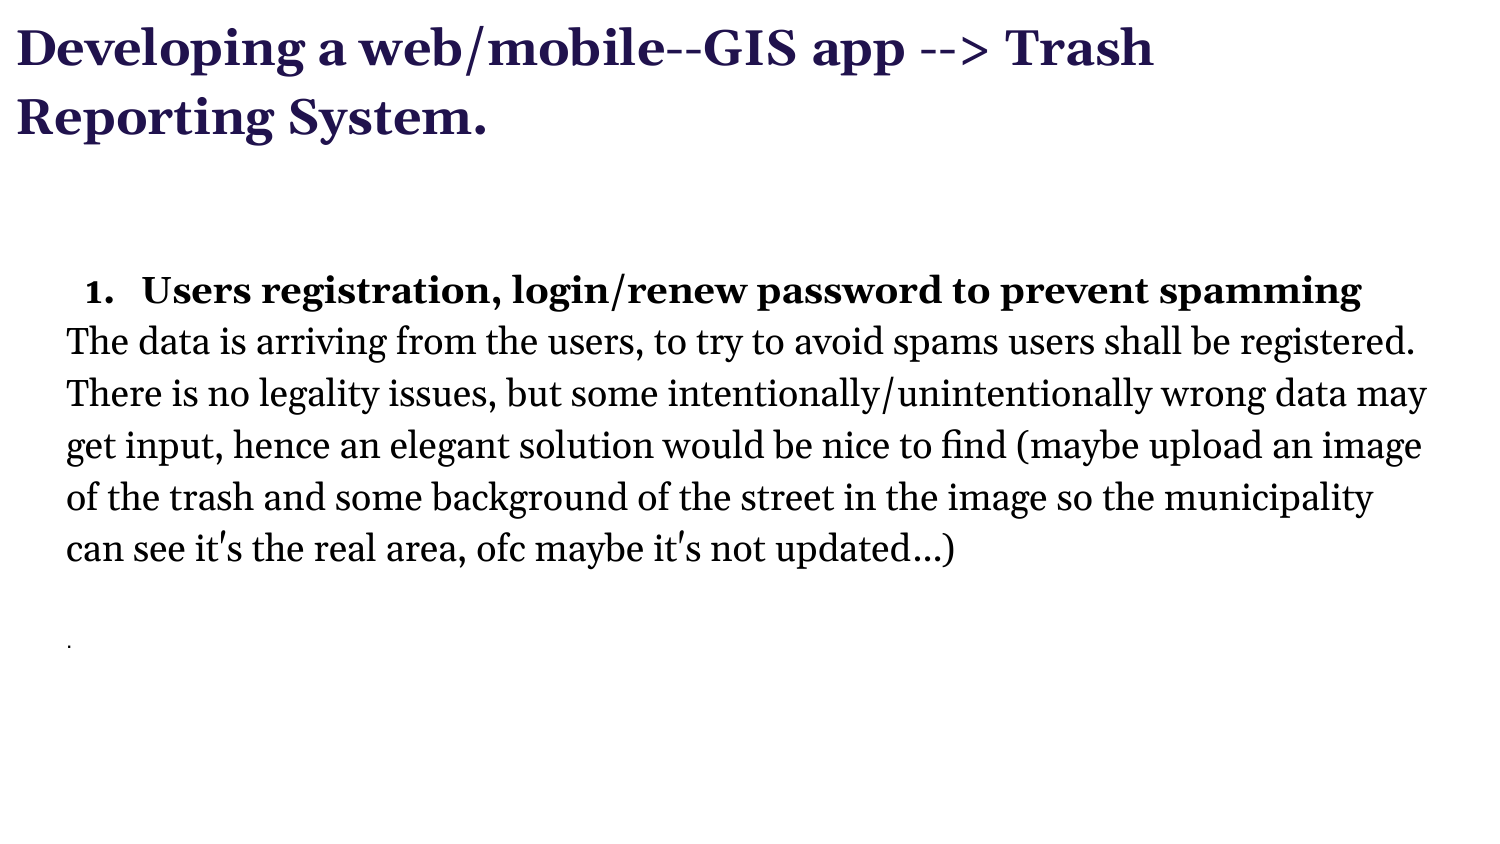

Developing a web/mobile--GIS app --> Trash Reporting System.

Users registration, login/renew password to prevent spamming
The data is arriving from the users, to try to avoid spams users shall be registered. There is no legality issues, but some intentionally/unintentionally wrong data may get input, hence an elegant solution would be nice to find (maybe upload an image of the trash and some background of the street in the image so the municipality can see it's the real area, ofc maybe it's not updated…)

.